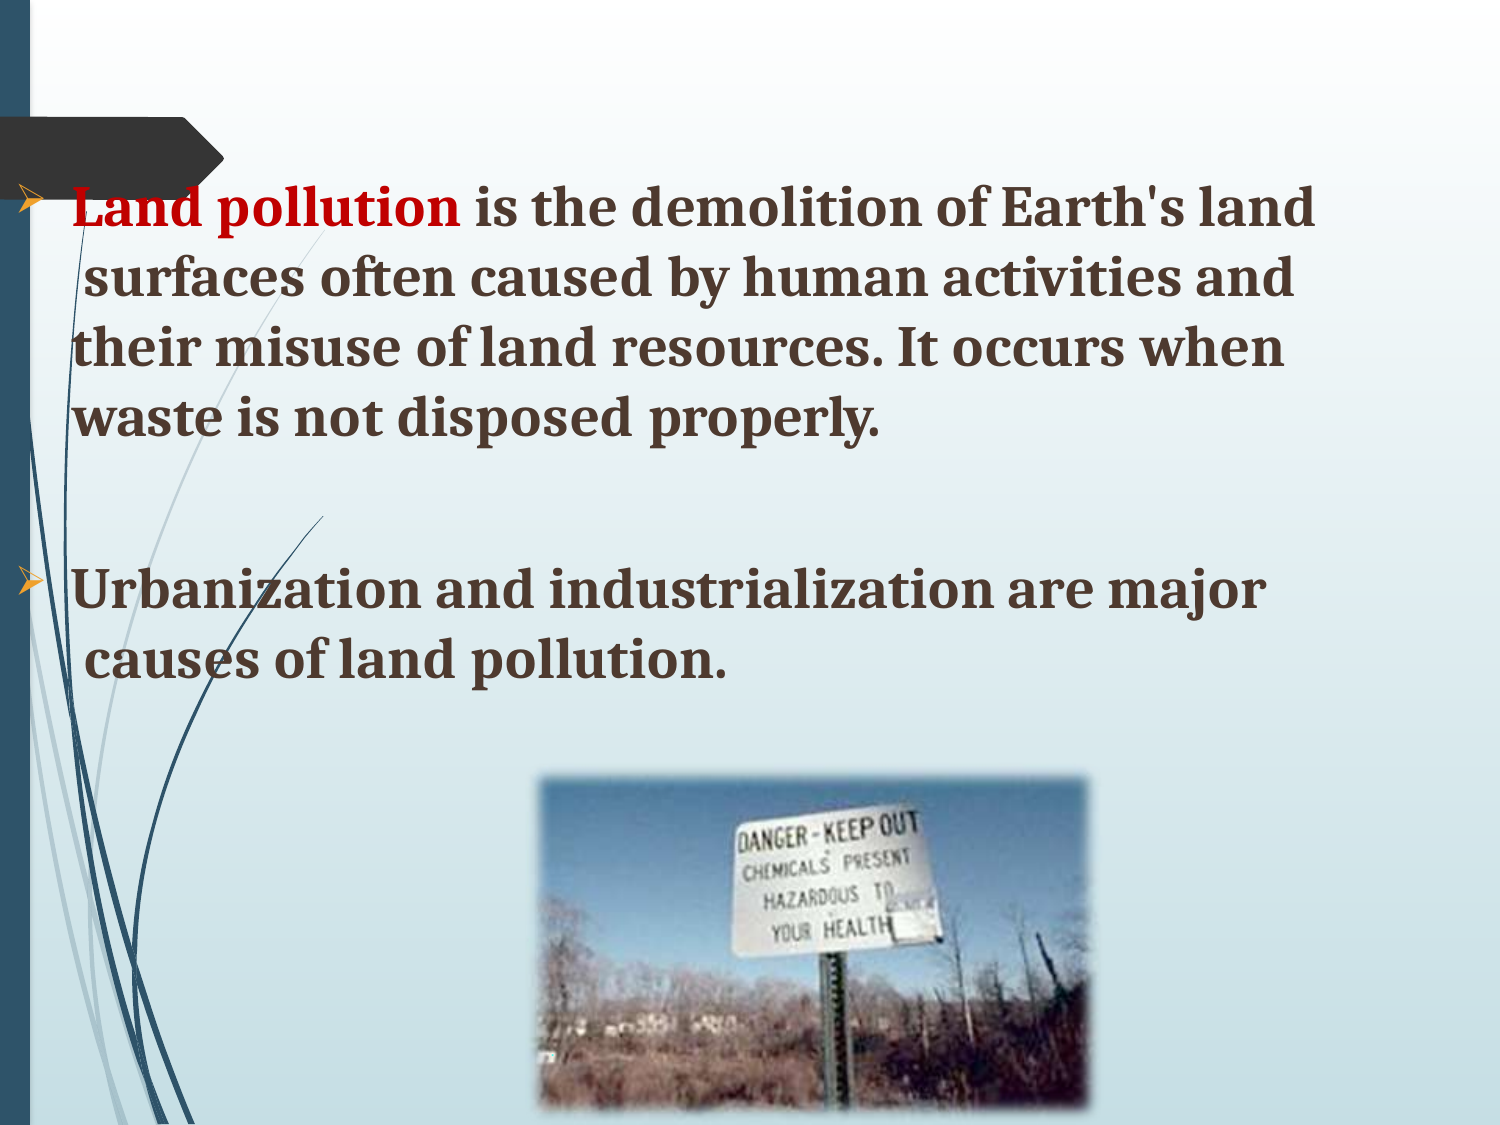

Land pollution is the demolition of Earth's land  surfaces often caused by human activities and  their misuse of land resources. It occurs when  waste is not disposed properly.

Urbanization and industrialization are major  causes of land pollution.